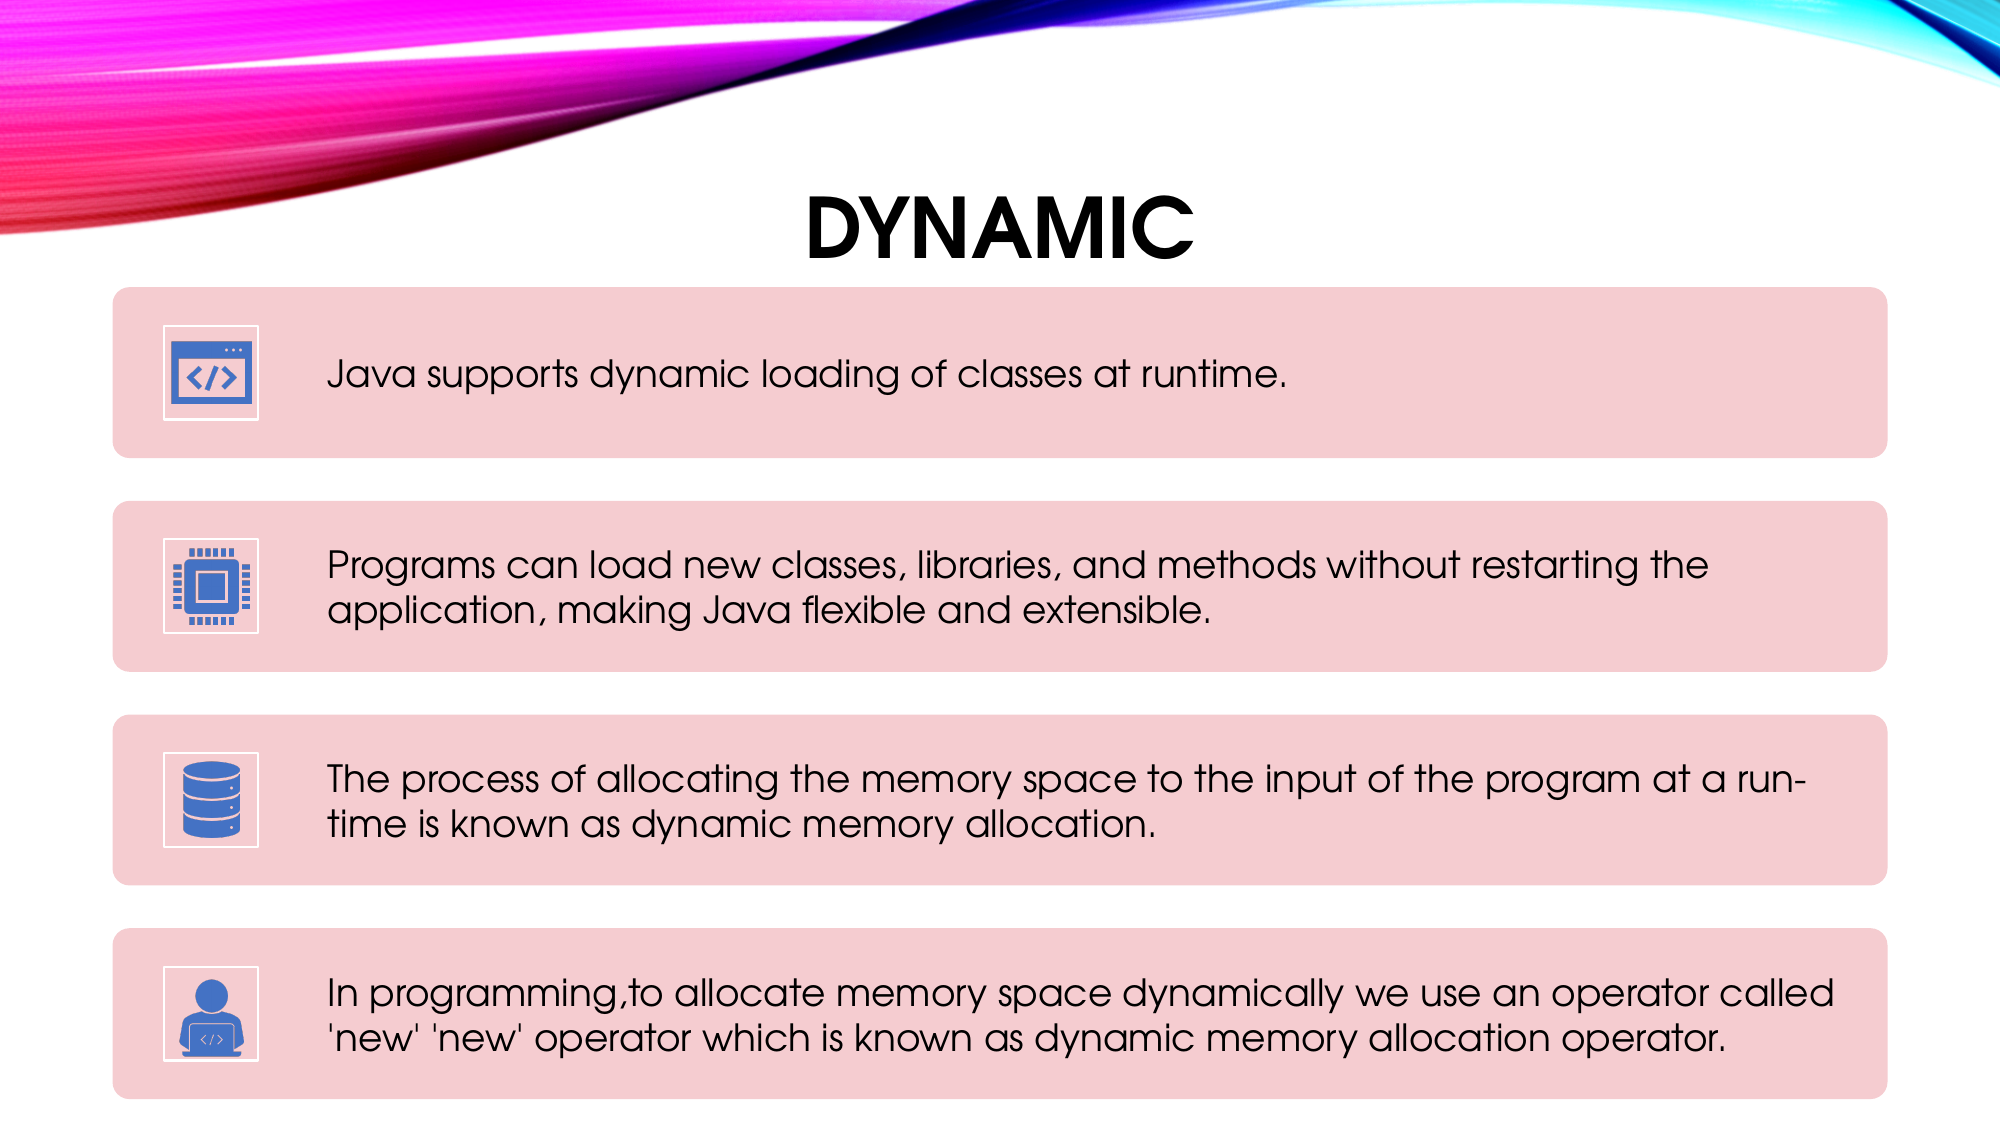

# DYNAMIC
Java supports dynamic loading of classes at runtime.
Programs can load new classes, libraries, and methods without restarting the application, making Java flexible and extensible.
The process of allocating the memory space to the input of the program at a run-time is known as dynamic memory allocation.
In programming,to allocate memory space dynamically we use an operator called 'new' 'new' operator which is known as dynamic memory allocation operator.